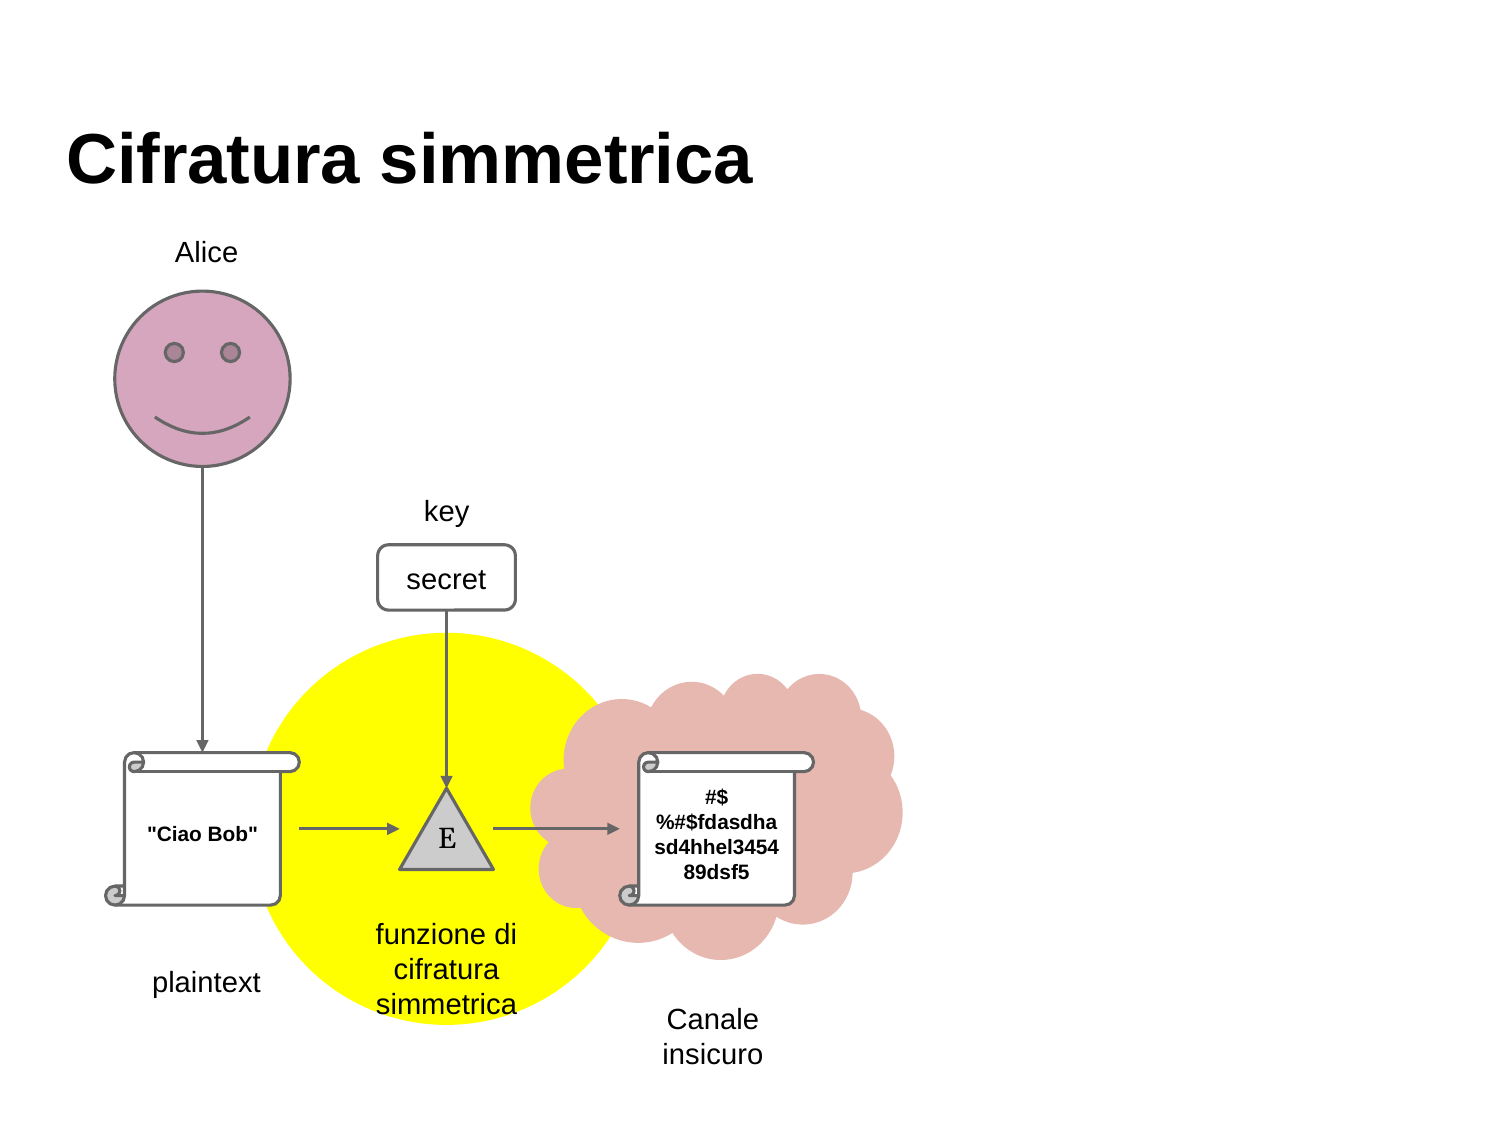

# Cifratura simmetrica
Alice

key
secret

"Ciao Bob"
#$%#$fdasdhasd4hhel345489dsf5
E
funzione di cifratura simmetrica
plaintext
Canale insicuro